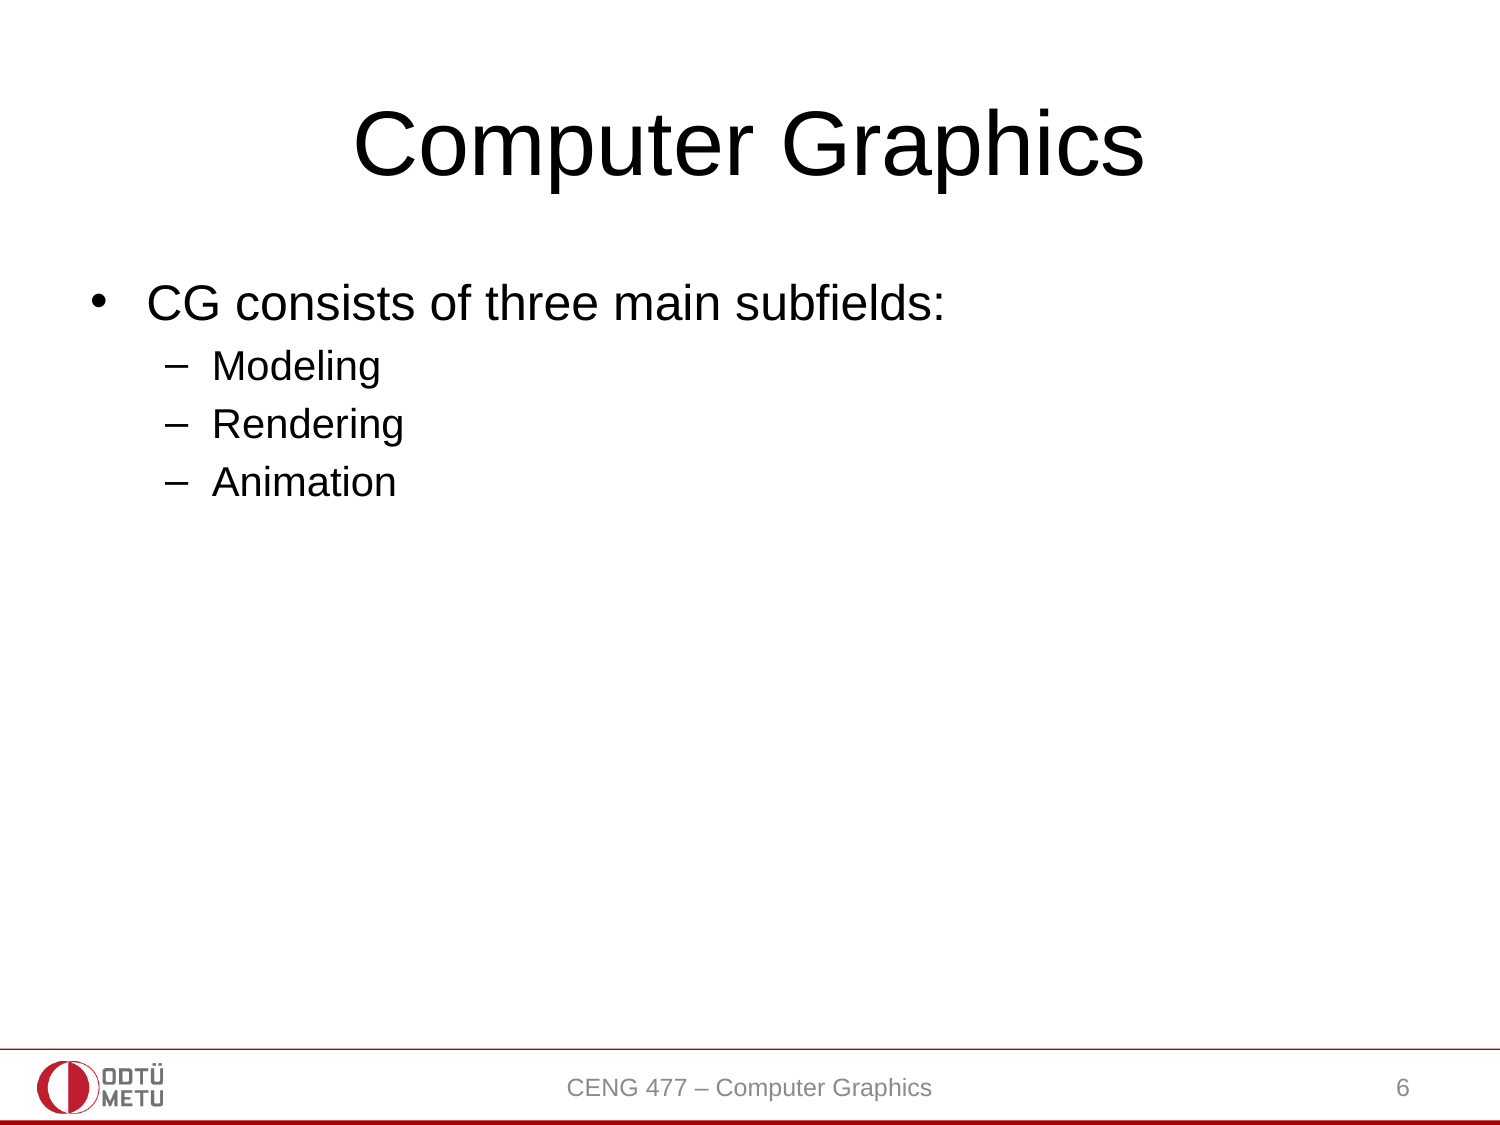

# Computer Graphics
CG consists of three main subfields:
Modeling
Rendering
Animation

CENG 477 – Computer Graphics
6